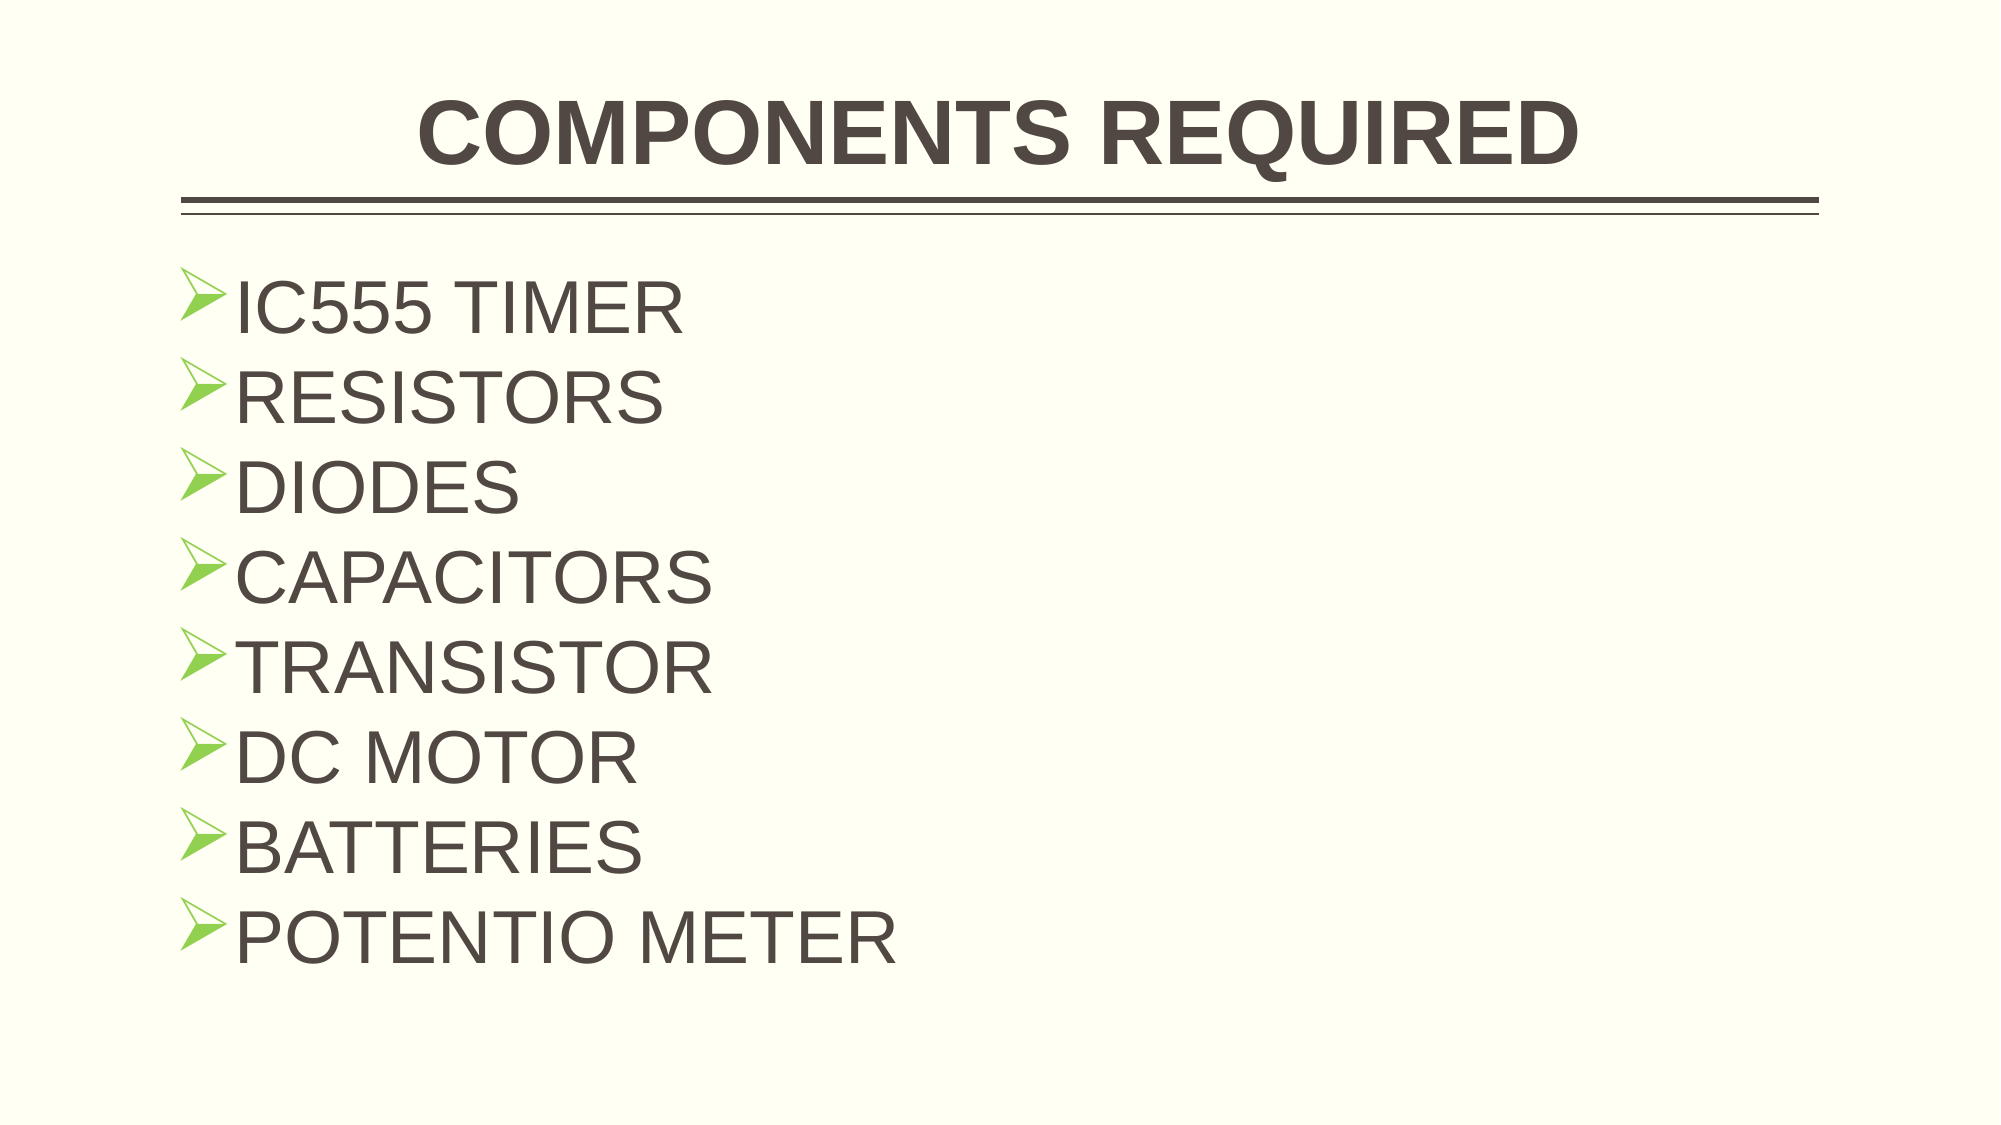

# COMPONENTS REQUIRED
IC555 TIMER
RESISTORS
DIODES
CAPACITORS
TRANSISTOR
DC MOTOR
BATTERIES
POTENTIO METER